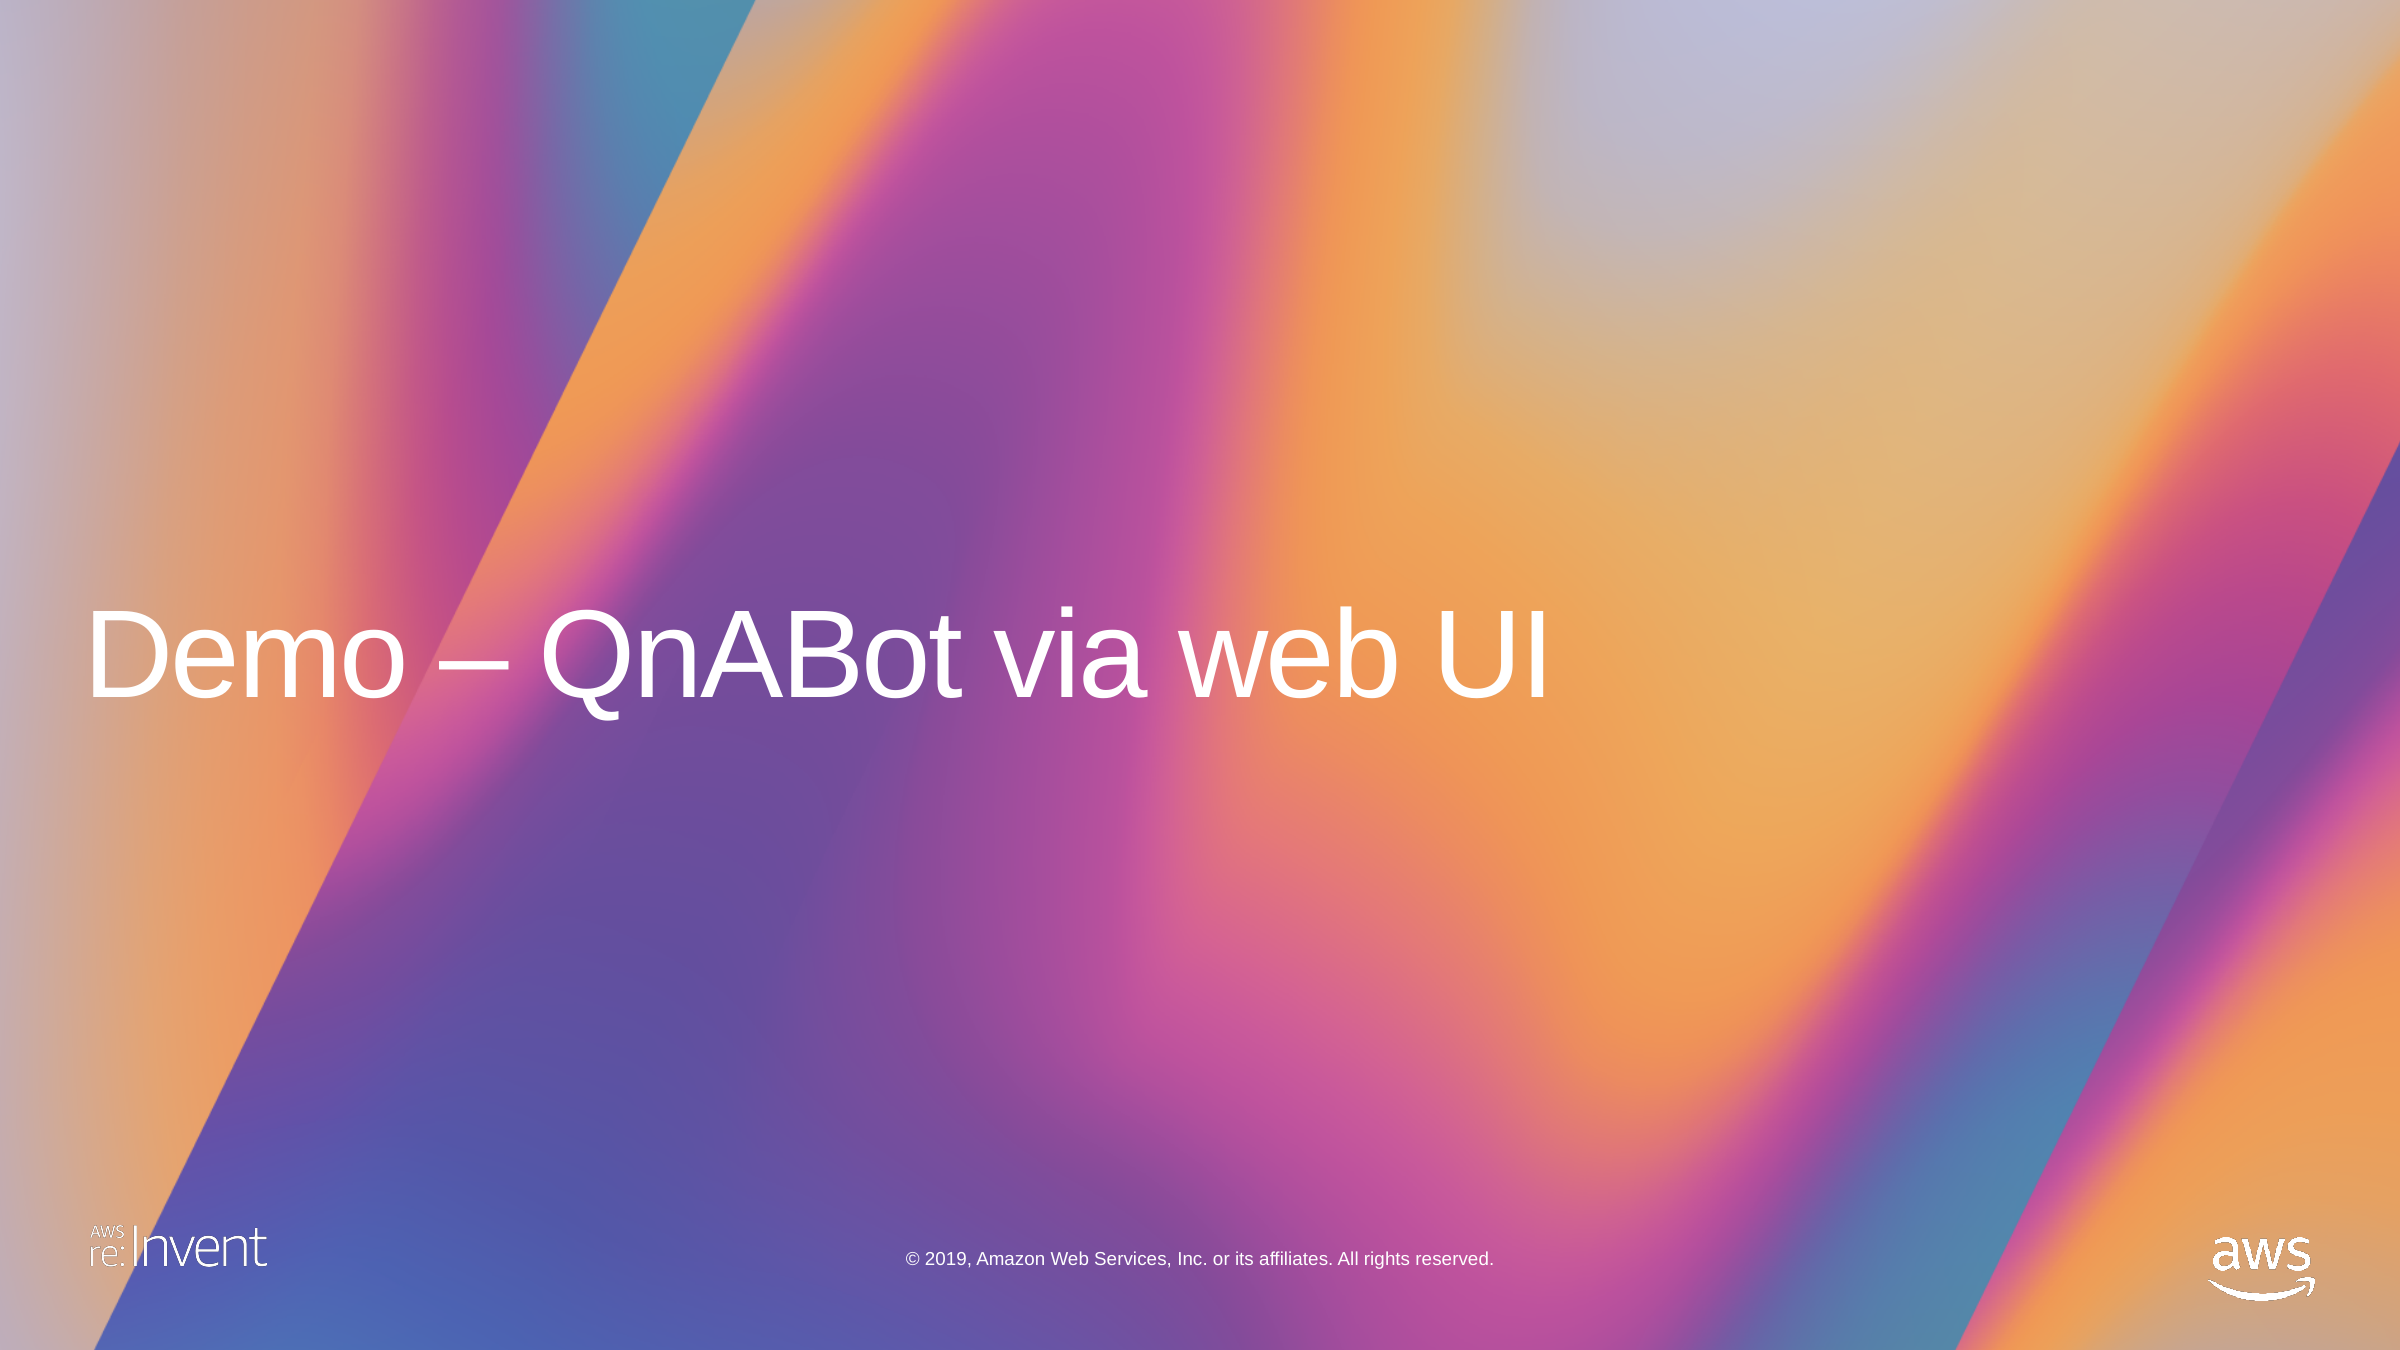

# Demo – QnABot via web UI